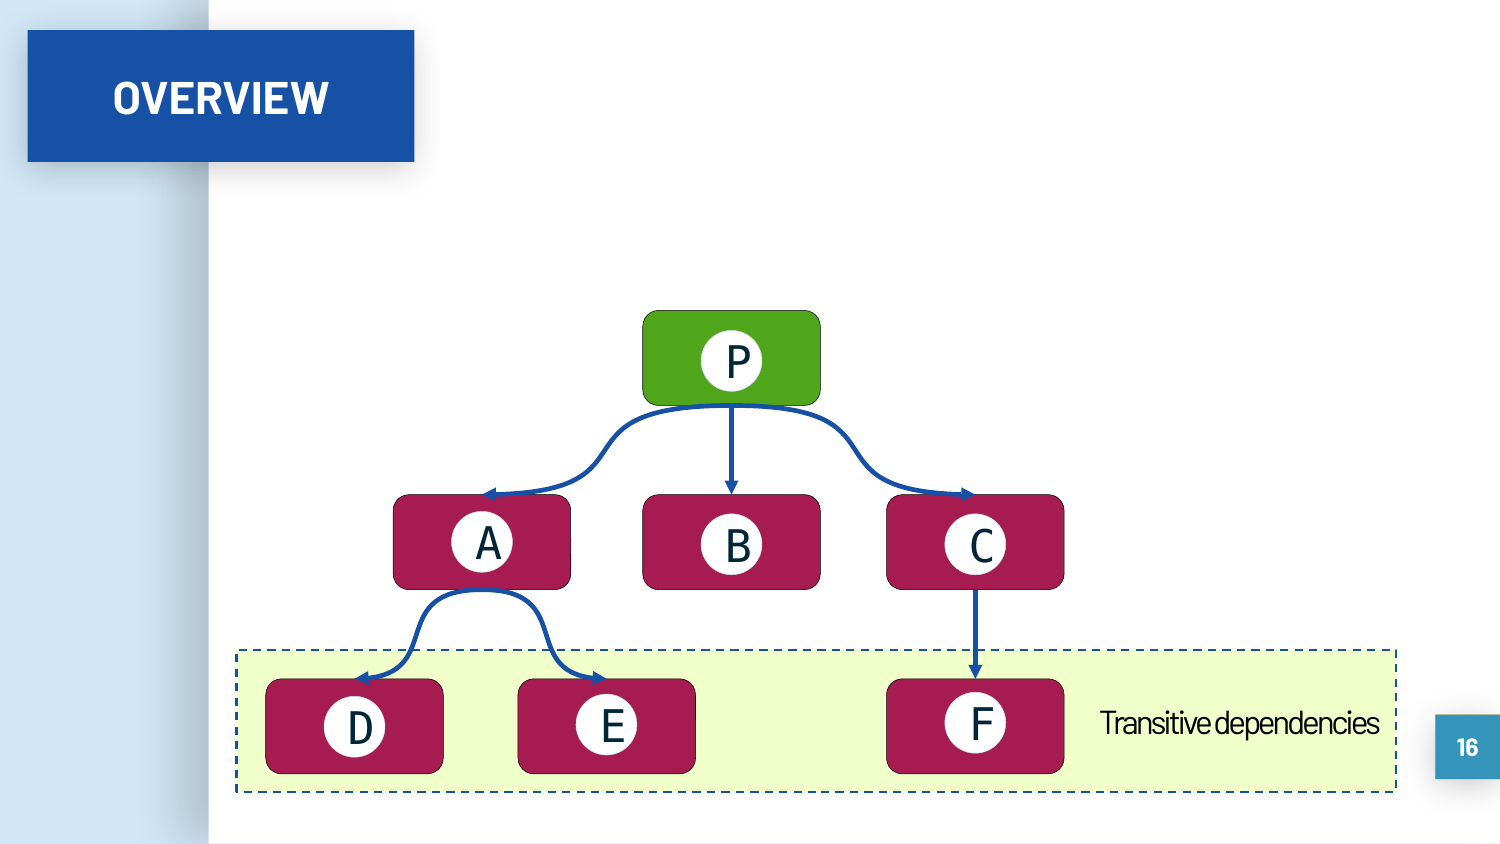

OVERVIEW

P

A
B
C
Transitive dependencies

F
E
D
16